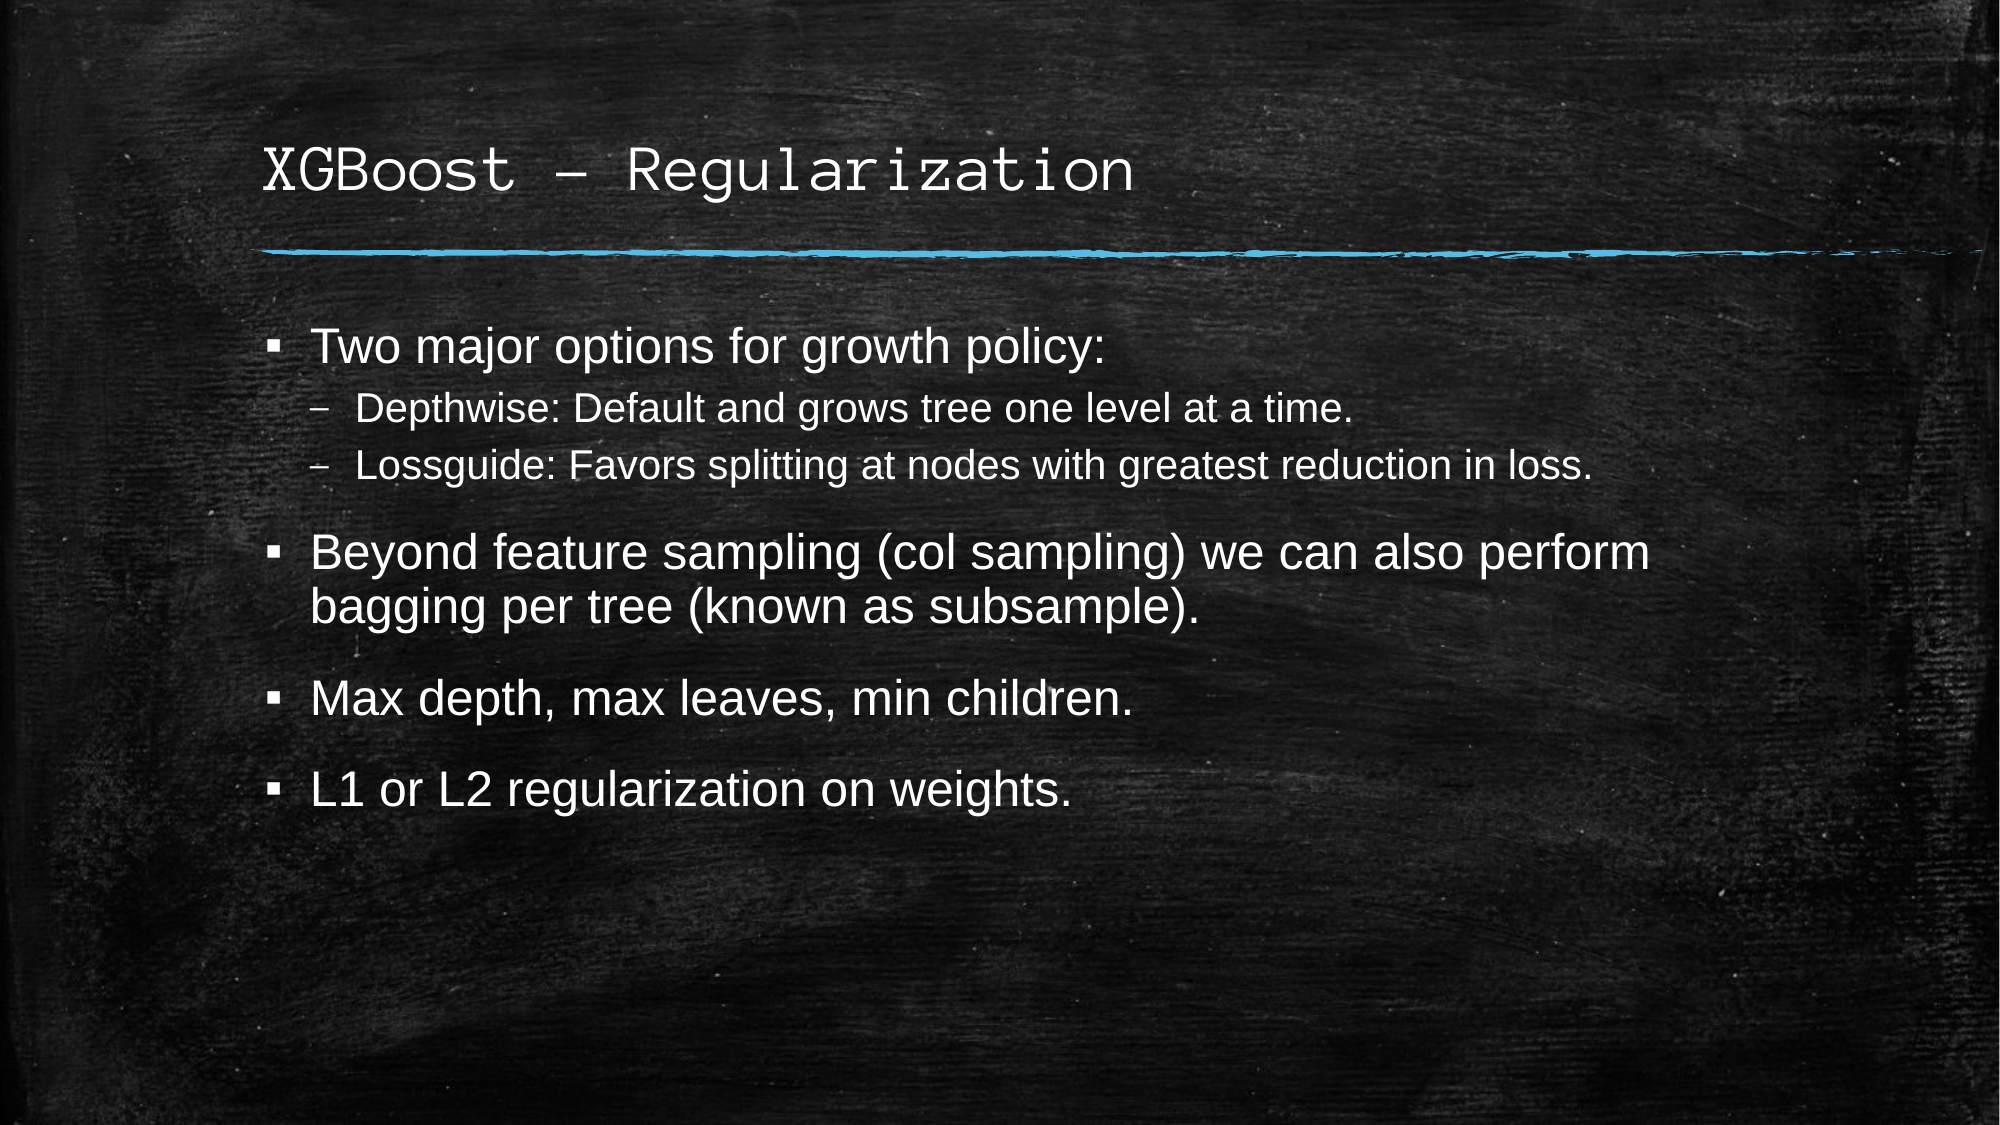

# XGBoost – Regularization
Two major options for growth policy:
Depthwise: Default and grows tree one level at a time.
Lossguide: Favors splitting at nodes with greatest reduction in loss.
Beyond feature sampling (col sampling) we can also perform bagging per tree (known as subsample).
Max depth, max leaves, min children.
L1 or L2 regularization on weights.